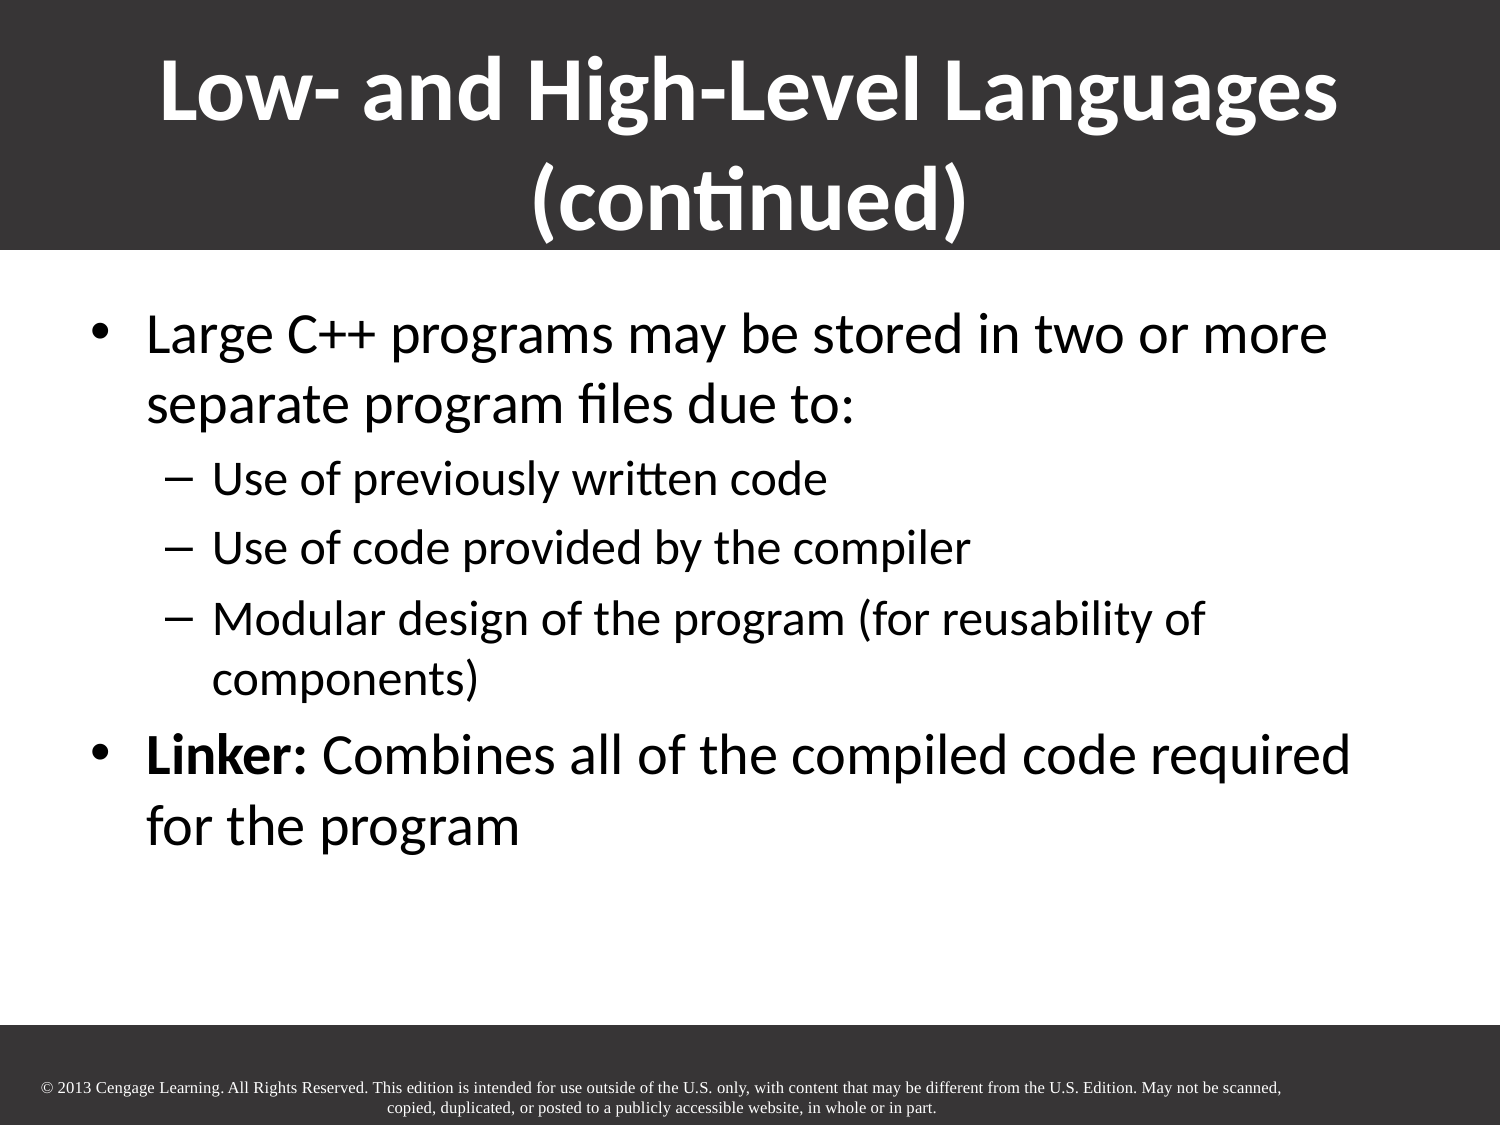

# Low- and High-Level Languages (continued)‏
Large C++ programs may be stored in two or more separate program files due to:
Use of previously written code
Use of code provided by the compiler
Modular design of the program (for reusability of components)‏
Linker: Combines all of the compiled code required for the program

© 2013 Cengage Learning. All Rights Reserved. This edition is intended for use outside of the U.S. only, with content that may be different from the U.S. Edition. May not be scanned, copied, duplicated, or posted to a publicly accessible website, in whole or in part.